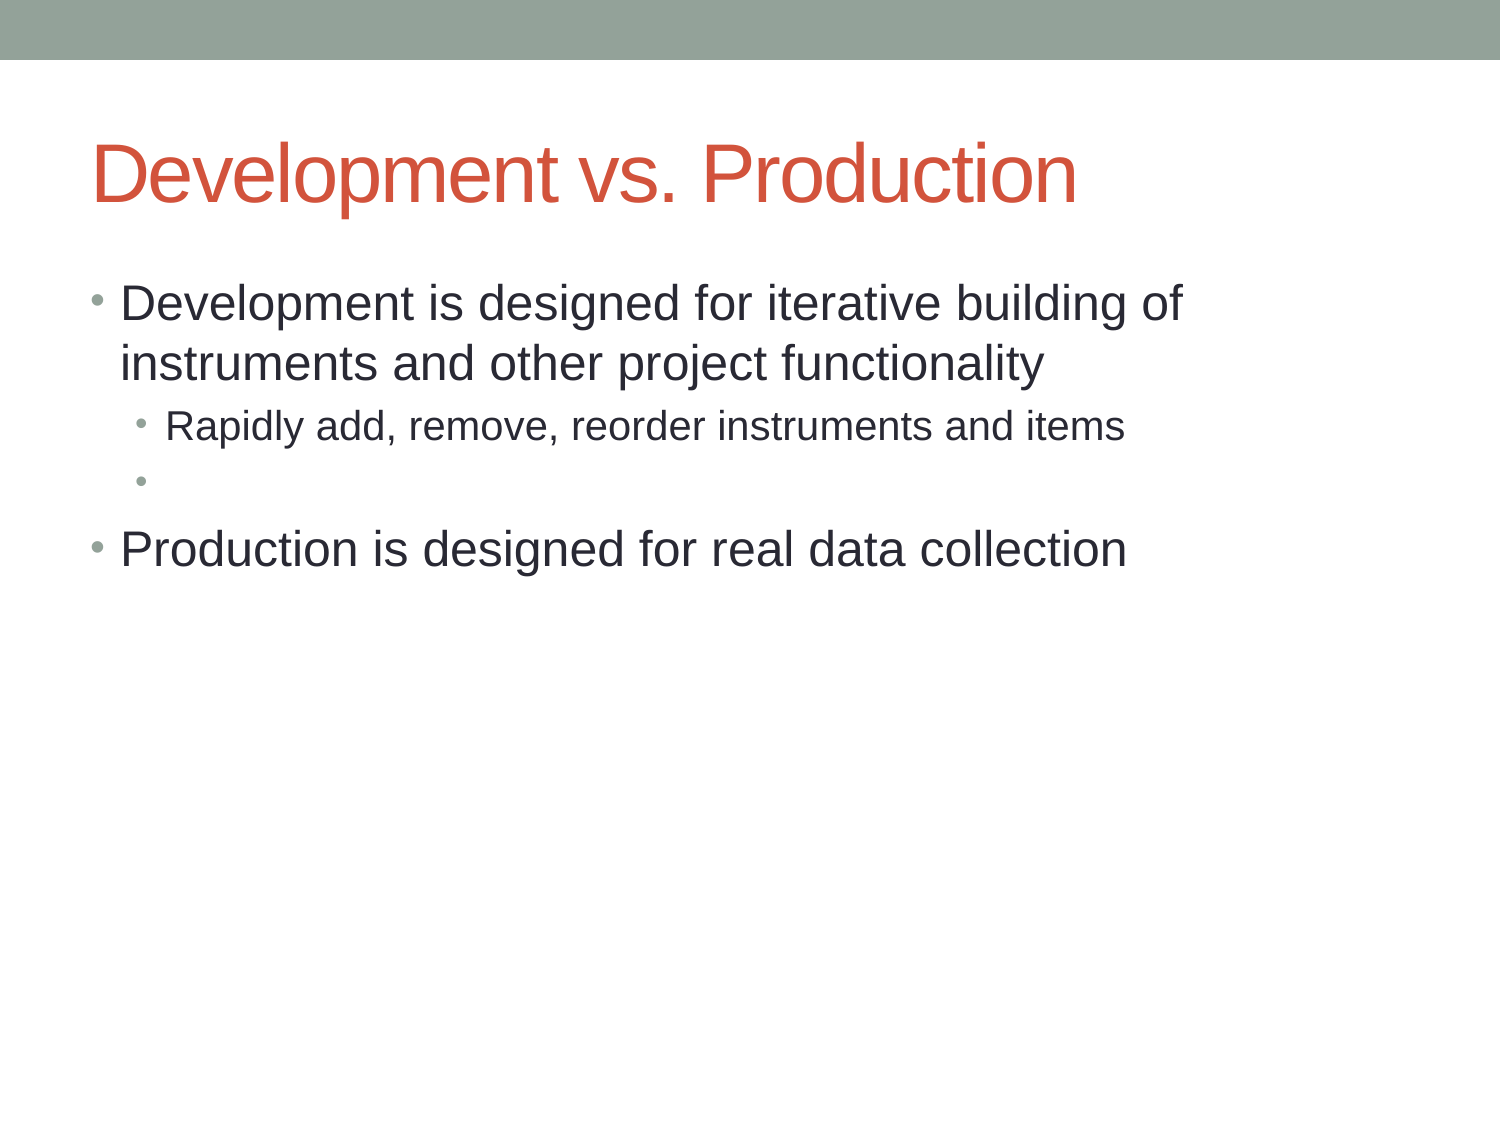

# Development vs. Production
Development is designed for iterative building of instruments and other project functionality
Rapidly add, remove, reorder instruments and items

Production is designed for real data collection